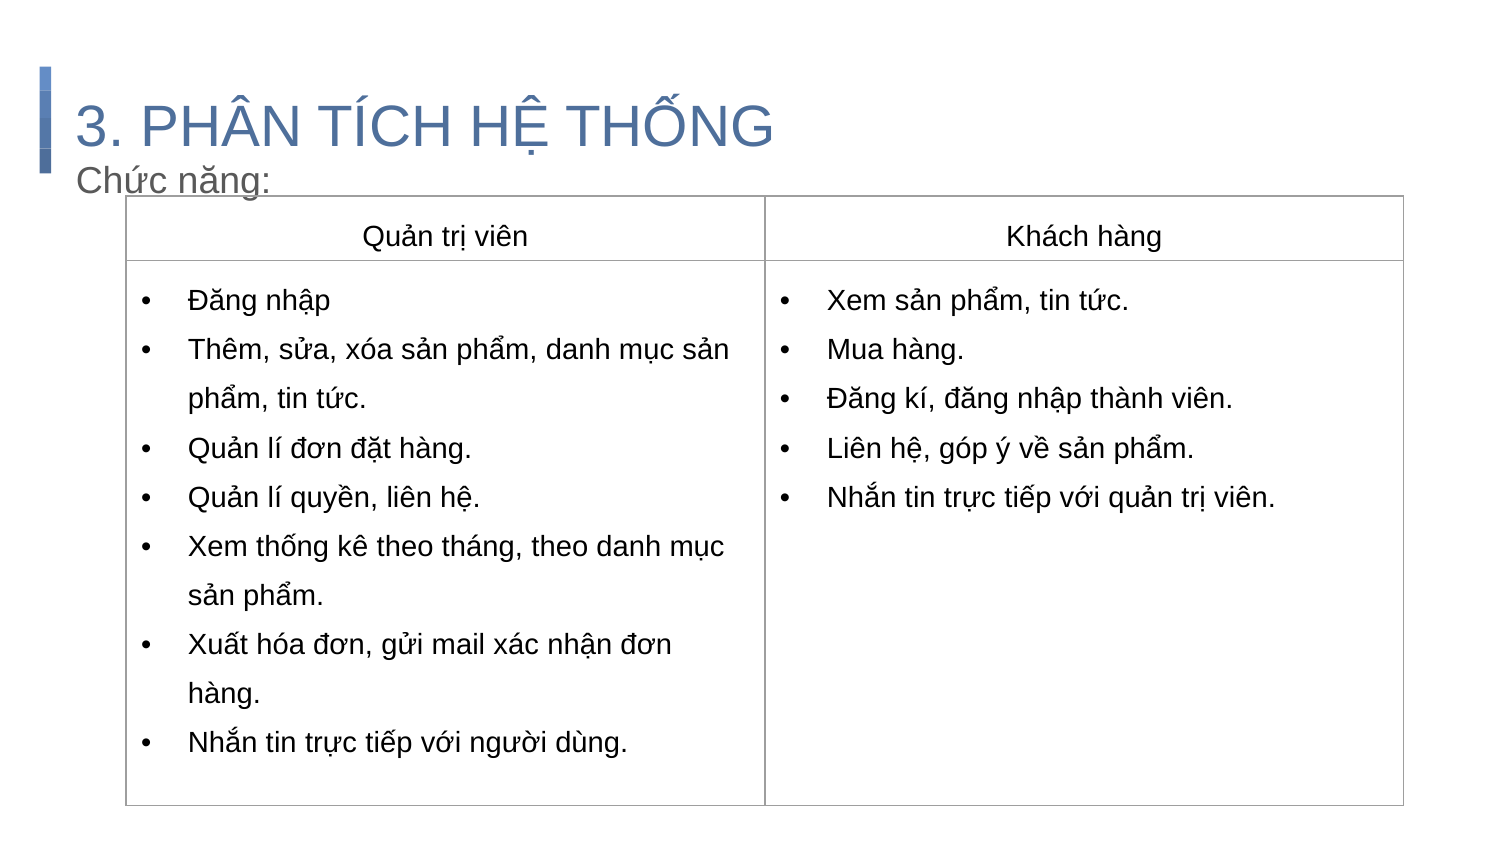

# 3. PHÂN TÍCH HỆ THỐNG
Chức năng:
| Quản trị viên | Khách hàng |
| --- | --- |
| Đăng nhập Thêm, sửa, xóa sản phẩm, danh mục sản phẩm, tin tức. Quản lí đơn đặt hàng. Quản lí quyền, liên hệ. Xem thống kê theo tháng, theo danh mục sản phẩm. Xuất hóa đơn, gửi mail xác nhận đơn hàng. Nhắn tin trực tiếp với người dùng. | Xem sản phẩm, tin tức. Mua hàng. Đăng kí, đăng nhập thành viên. Liên hệ, góp ý về sản phẩm. Nhắn tin trực tiếp với quản trị viên. |